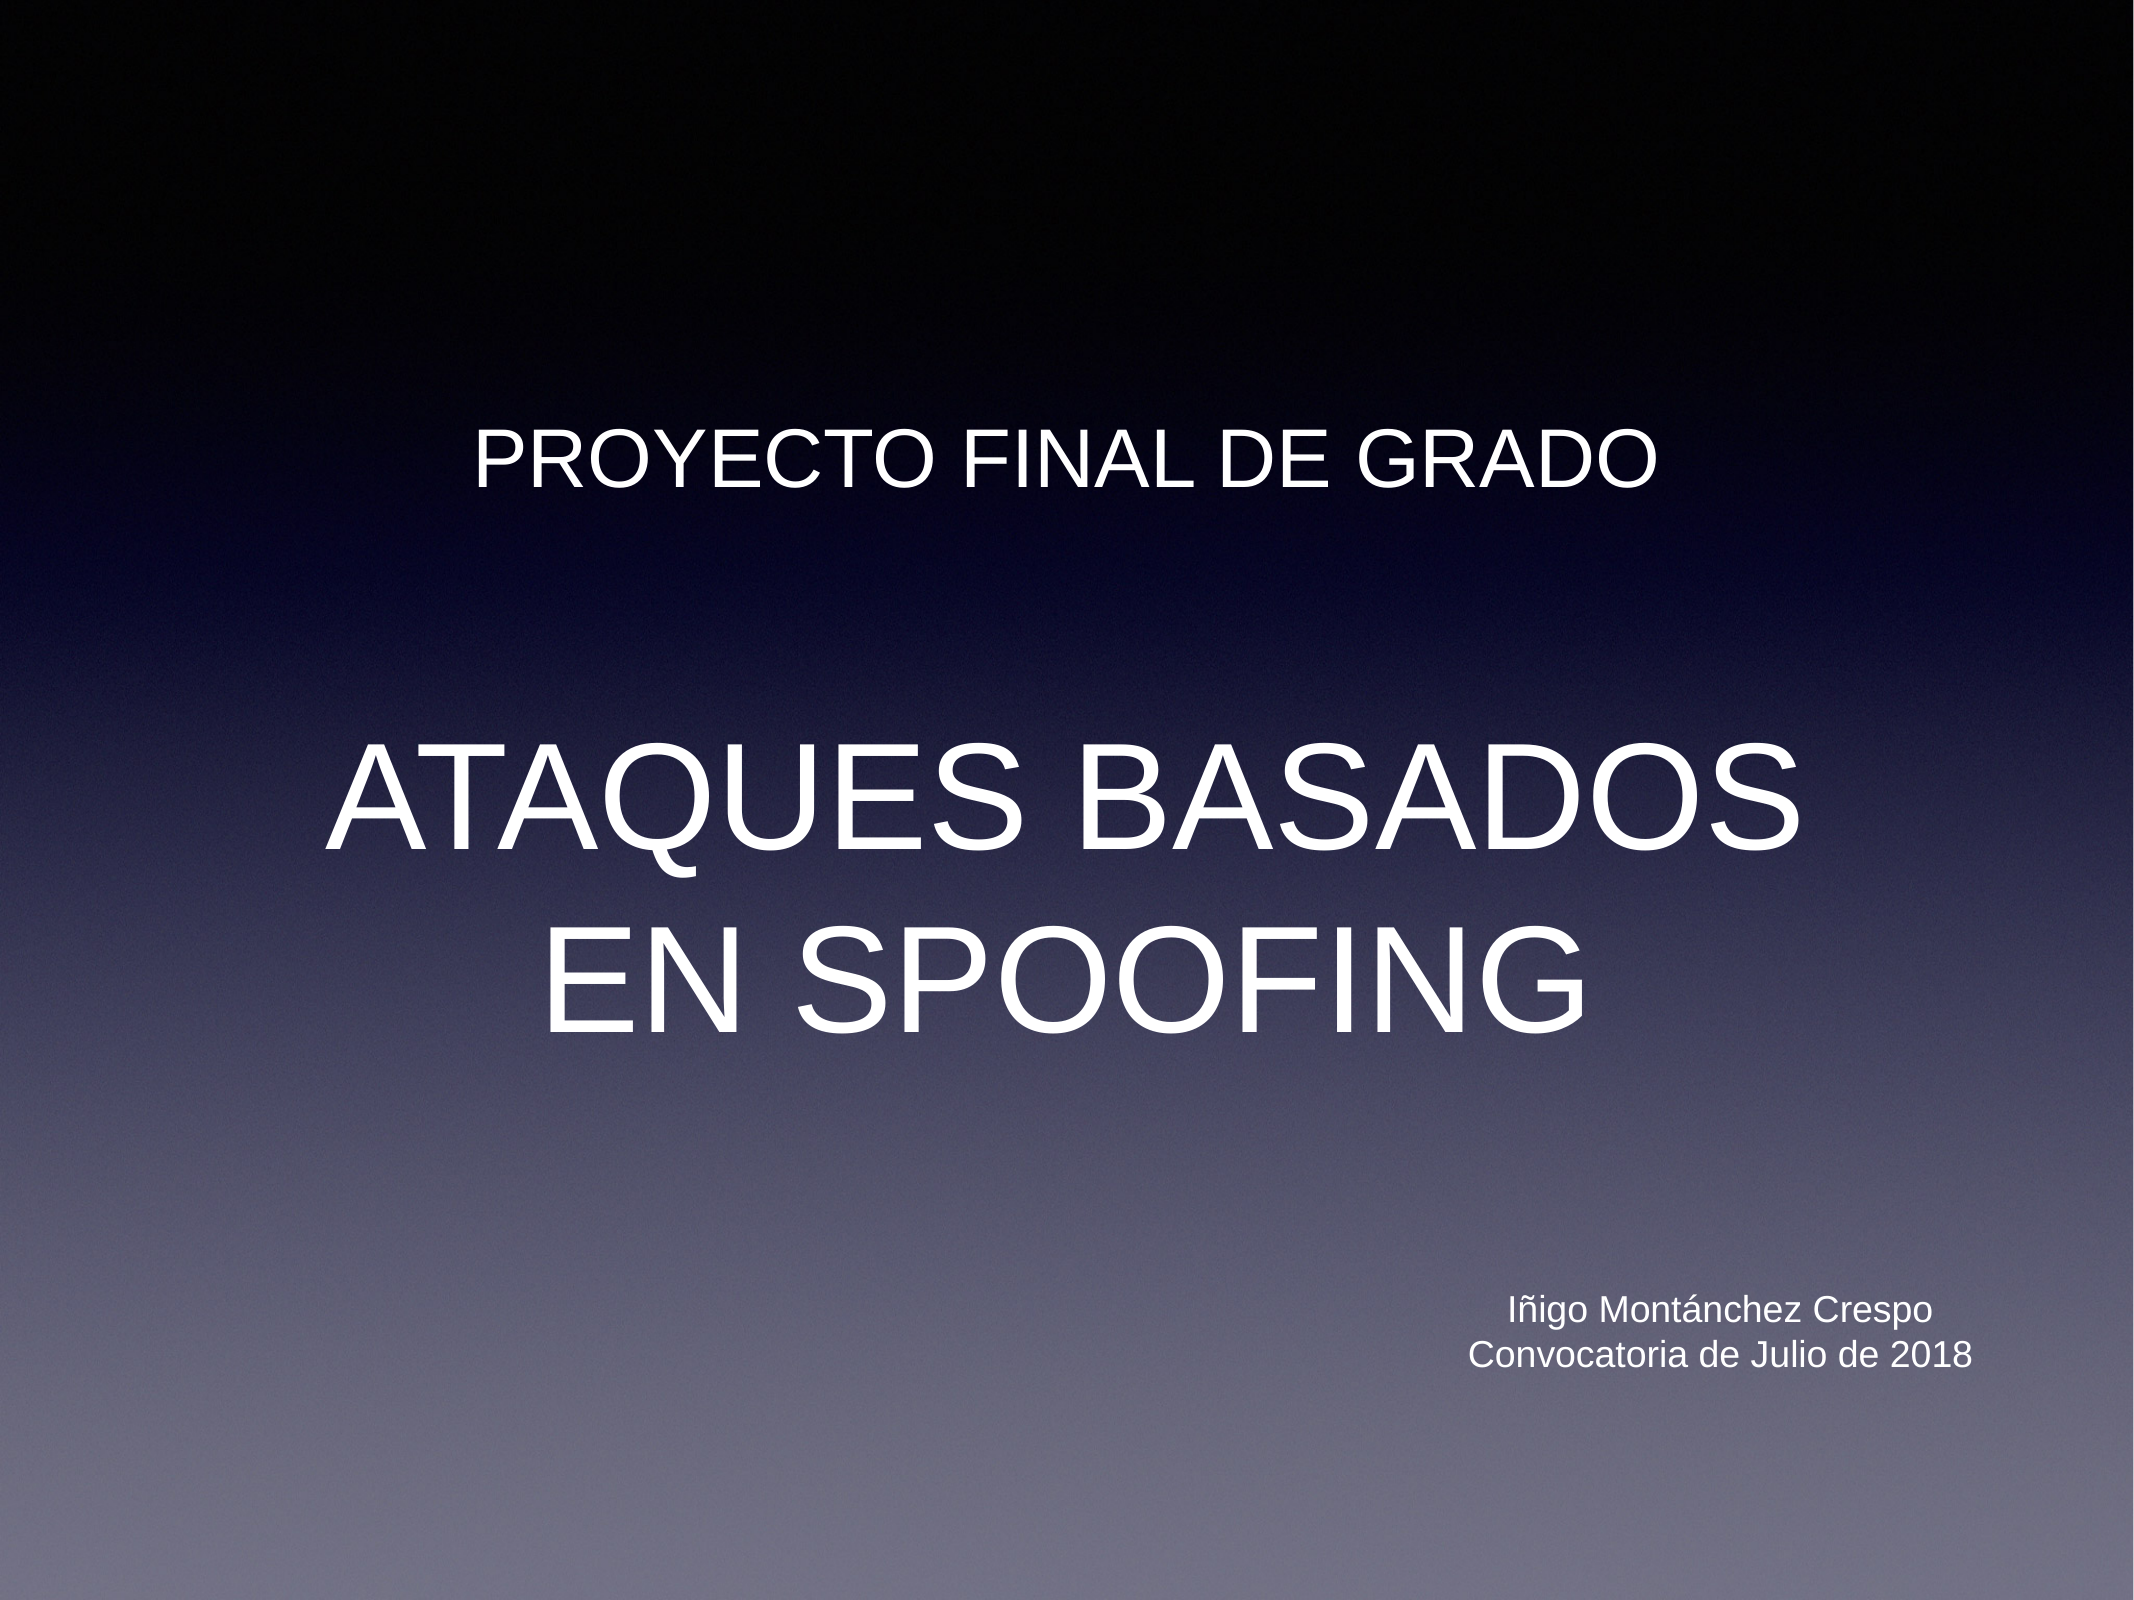

PROYECTO FINAL DE GRADO
# ATAQUES BASADOS EN SPOOFING
Iñigo Montánchez Crespo
Convocatoria de Julio de 2018